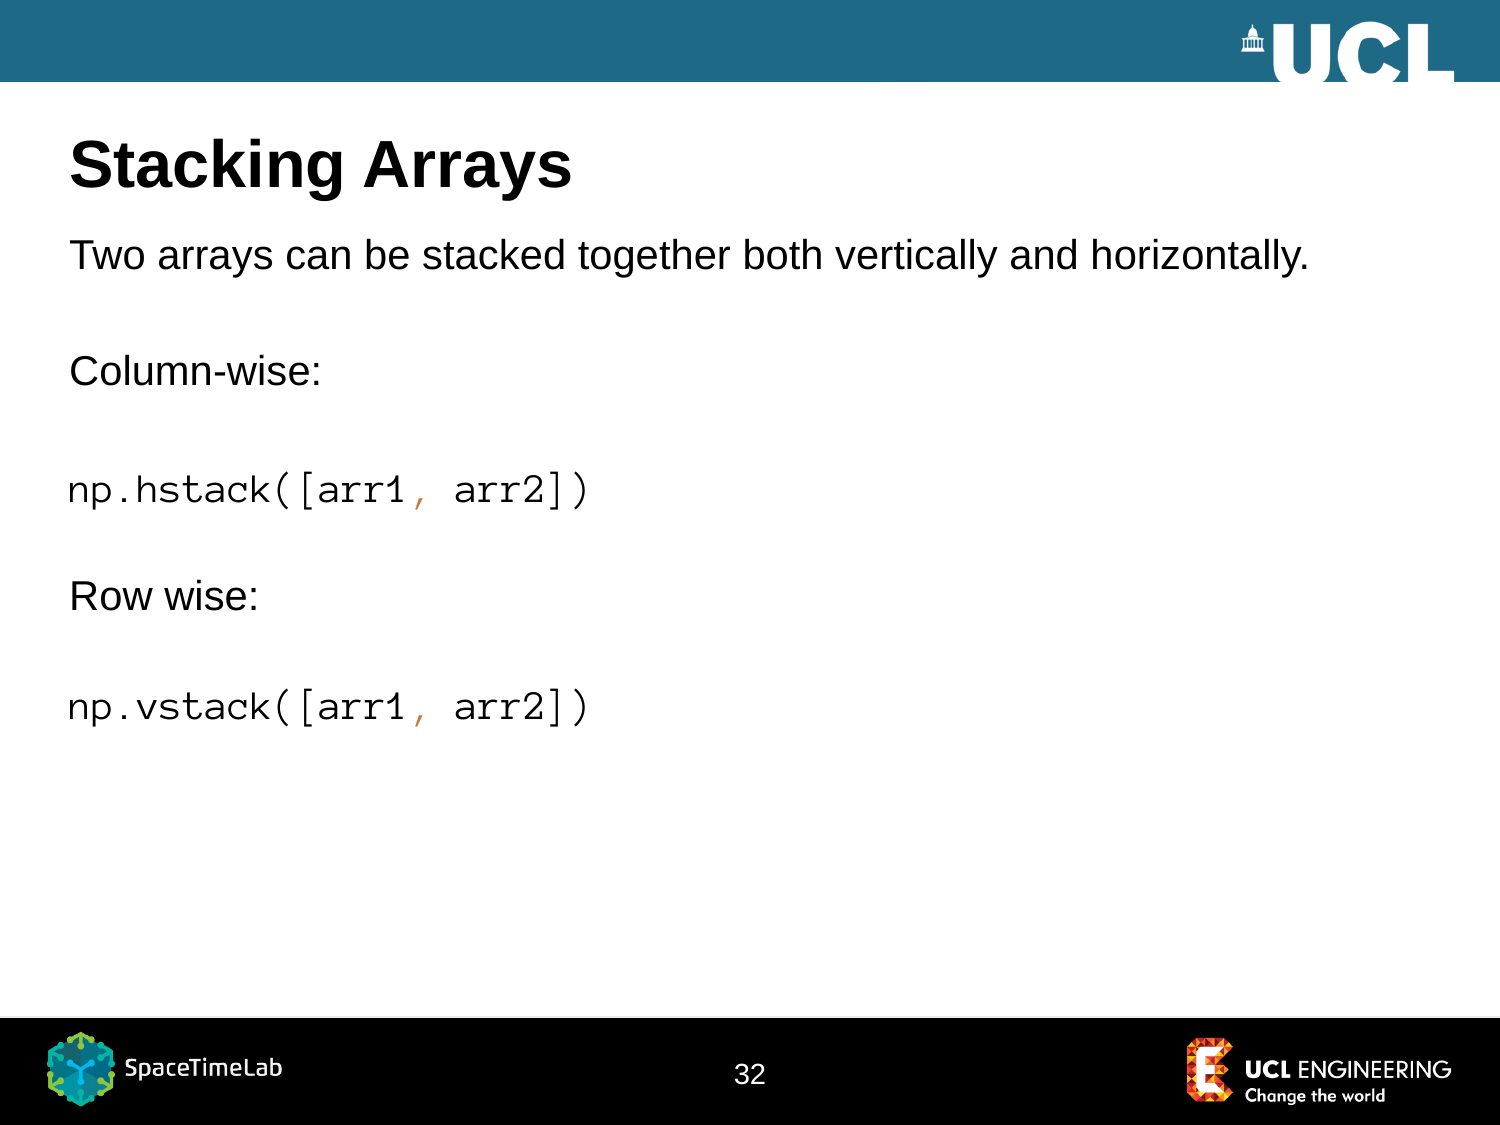

# Stacking Arrays
Two arrays can be stacked together both vertically and horizontally.

Column-wise:

np.hstack([arr1, arr2])
Row wise:
np.vstack([arr1, arr2])
33